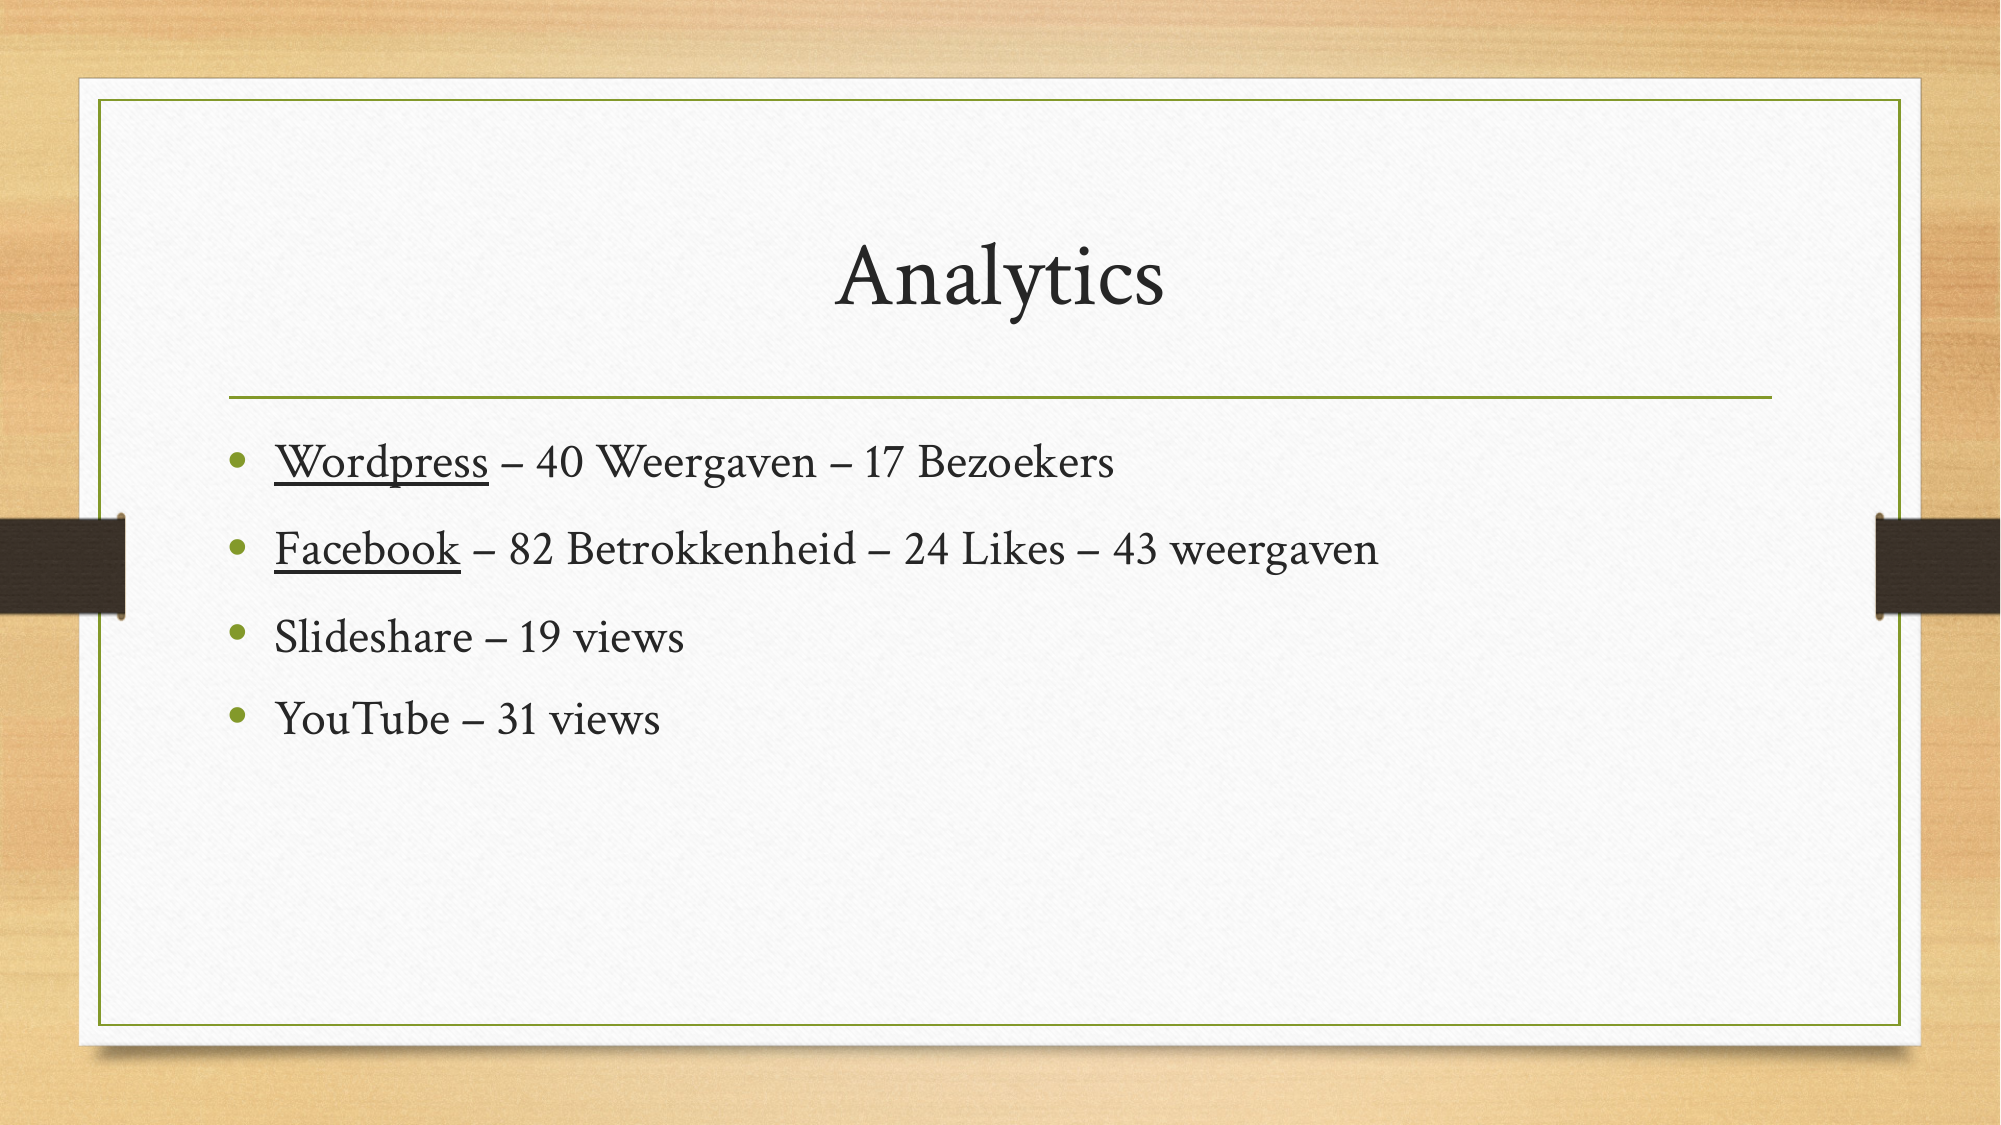

# Analytics
Wordpress – 40 Weergaven – 17 Bezoekers
Facebook – 82 Betrokkenheid – 24 Likes – 43 weergaven
Slideshare – 19 views
YouTube – 31 views